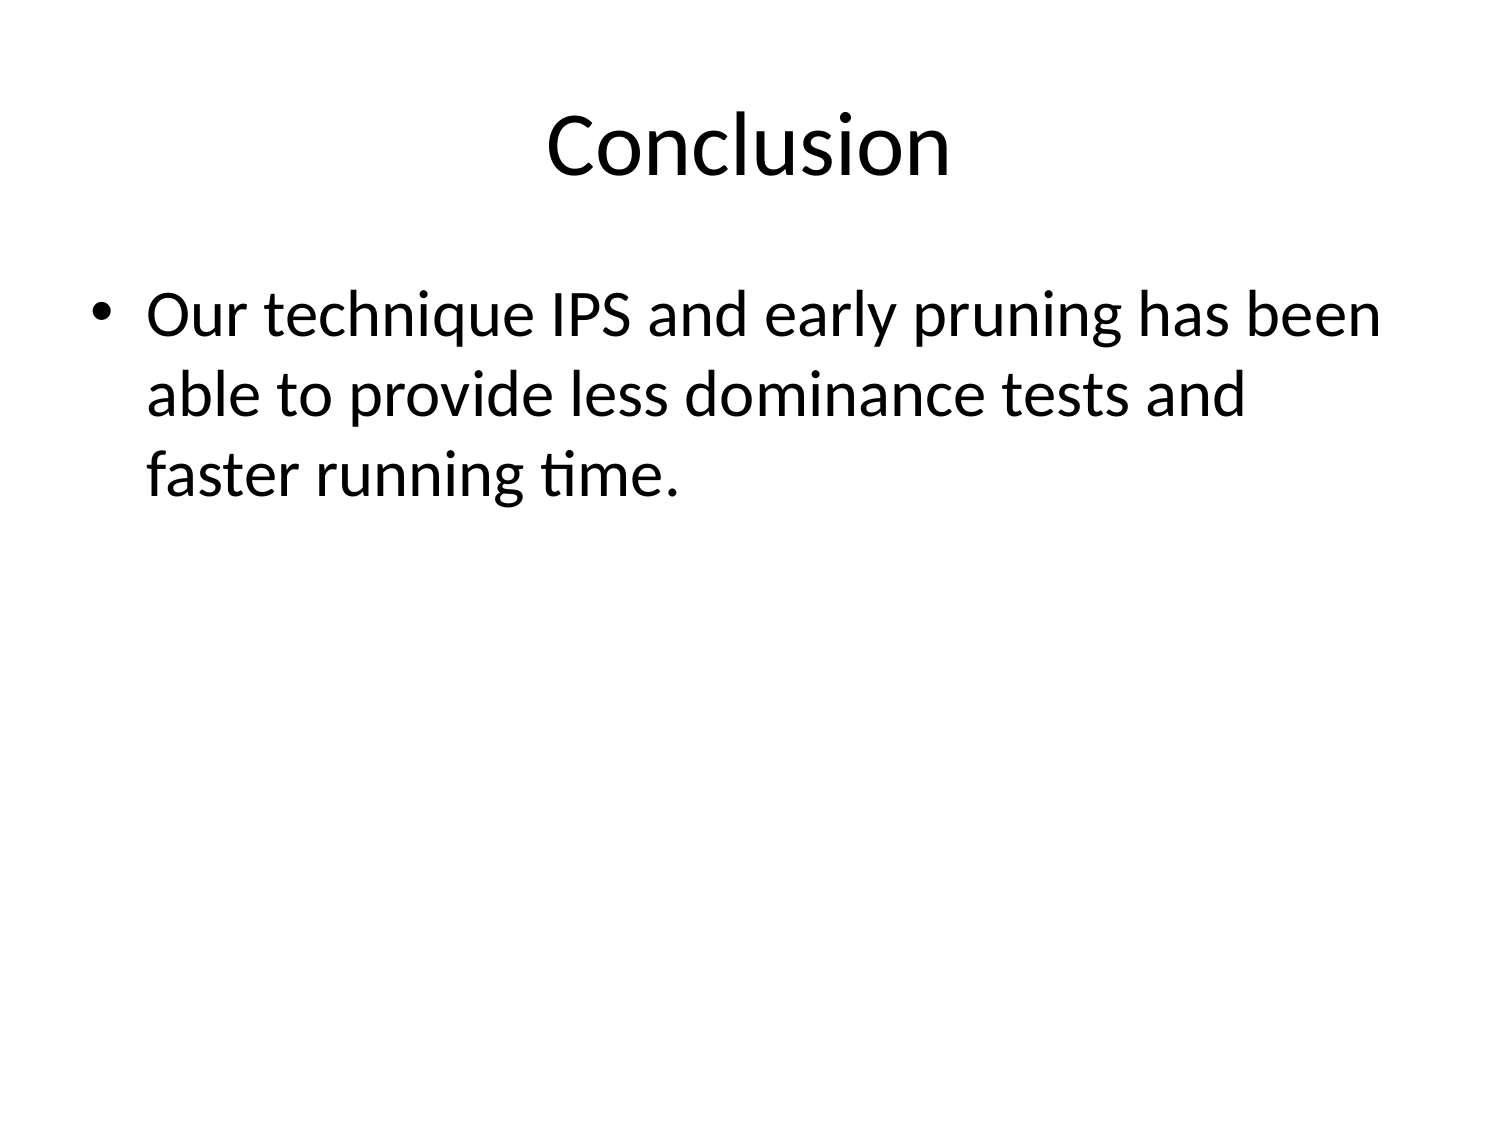

# Conclusion
Our technique IPS and early pruning has been able to provide less dominance tests and faster running time.